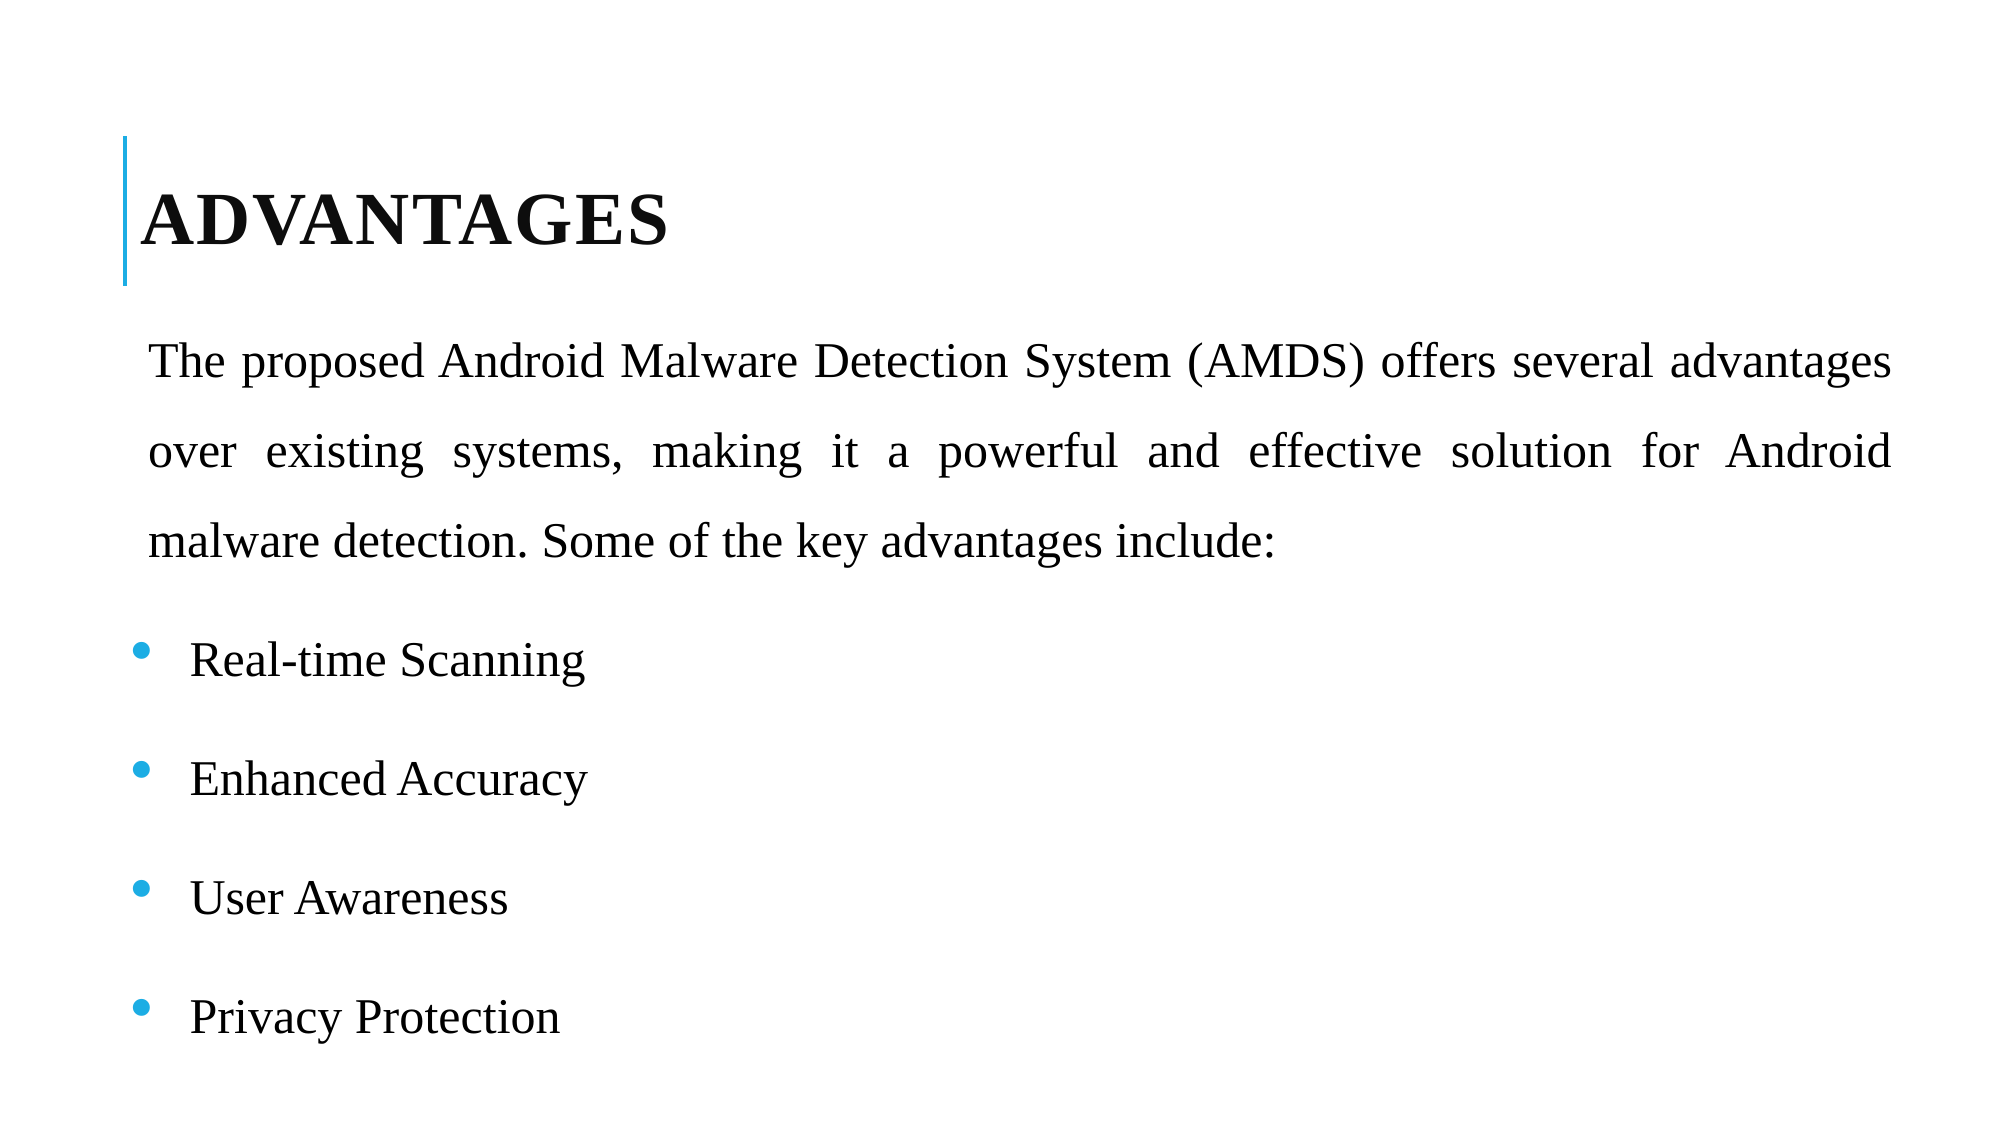

# ADVANTAGES
The proposed Android Malware Detection System (AMDS) offers several advantages over existing systems, making it a powerful and effective solution for Android malware detection. Some of the key advantages include:
Real-time Scanning
Enhanced Accuracy
User Awareness
Privacy Protection